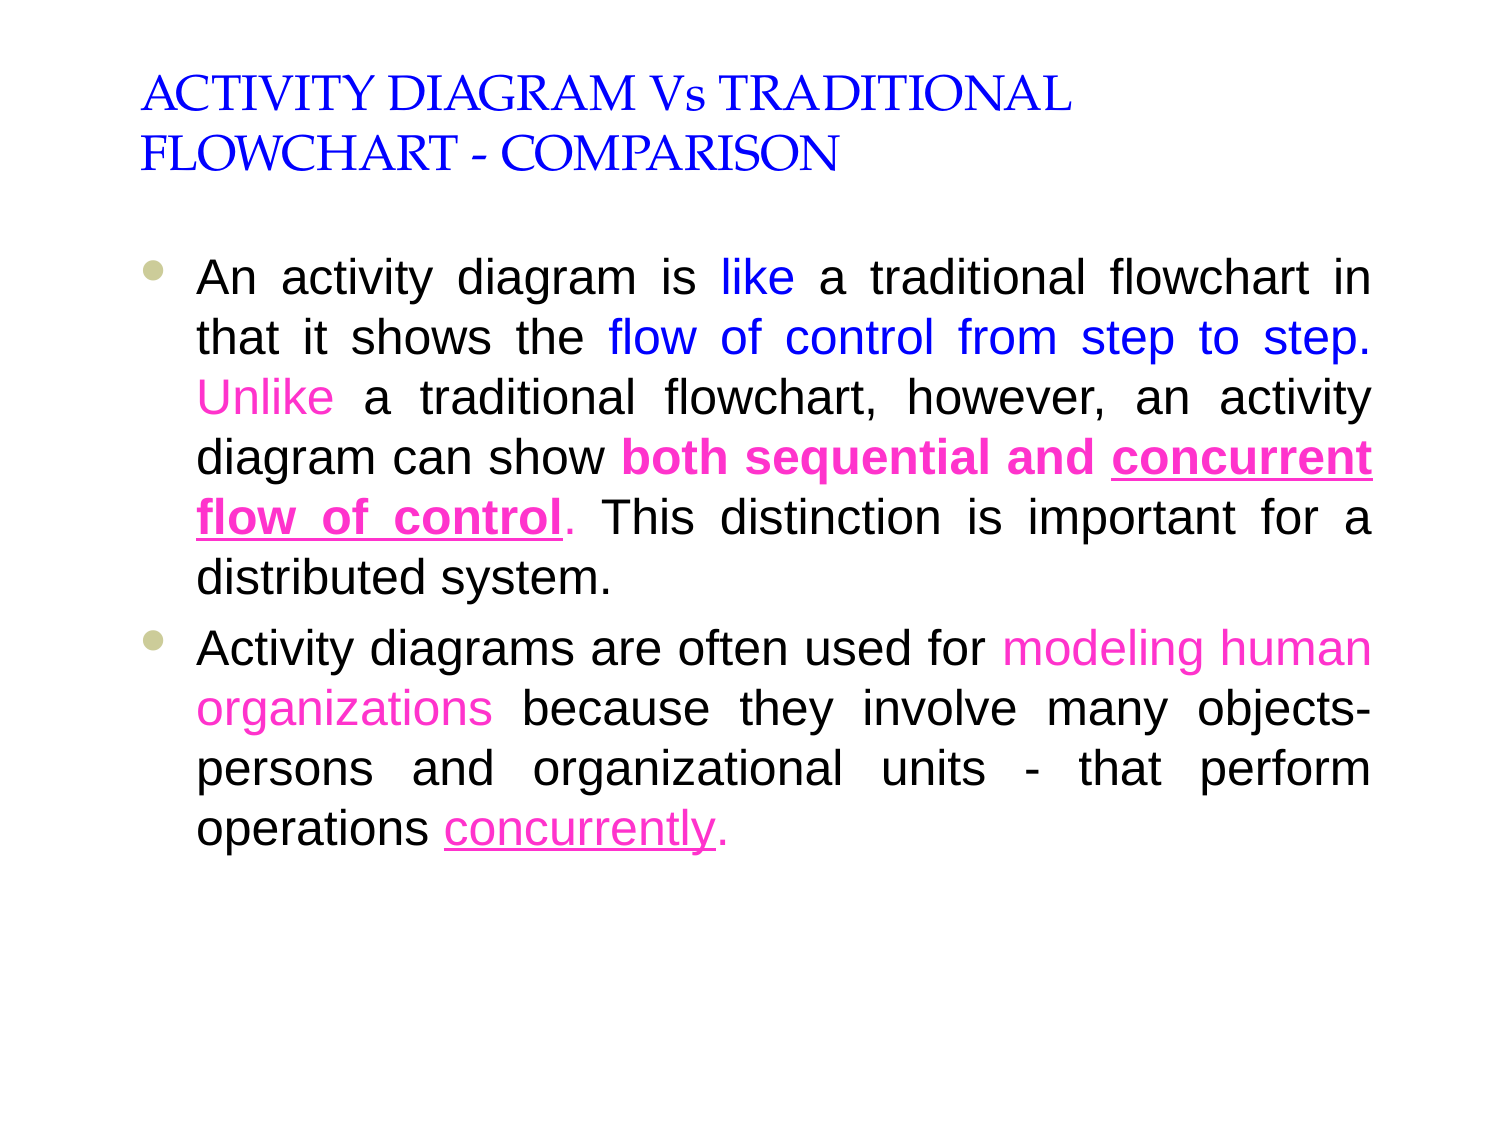

# ACTIVITY DIAGRAM Vs TRADITIONAL FLOWCHART - COMPARISON
An activity diagram is like a traditional flowchart in that it shows the flow of control from step to step. Unlike a traditional flowchart, however, an activity diagram can show both sequential and concurrent flow of control. This distinction is important for a distributed system.
Activity diagrams are often used for modeling human organizations because they involve many objects-persons and organizational units - that perform operations concurrently.